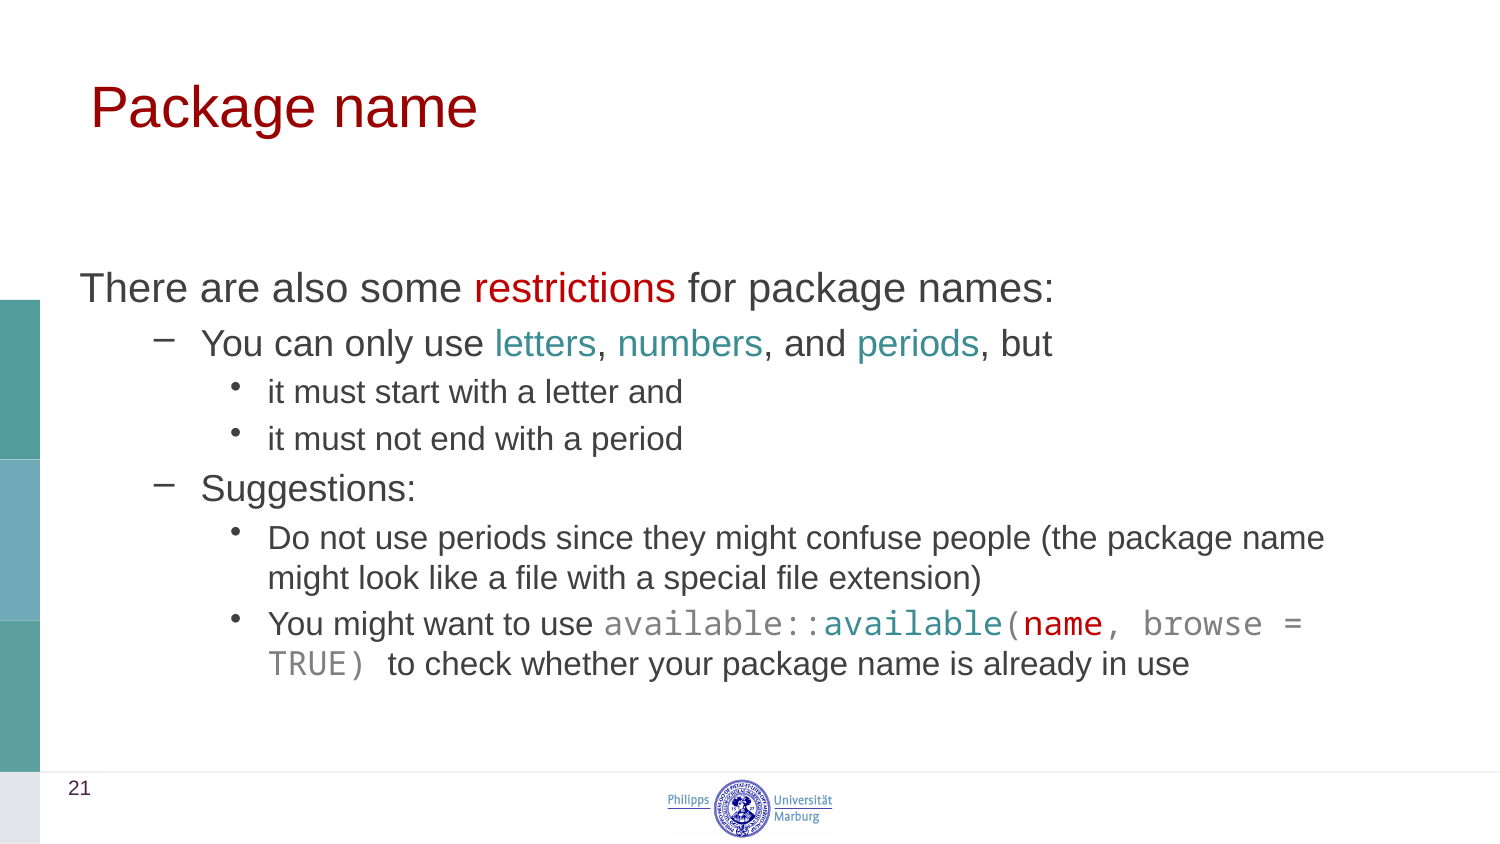

# Package name
There are also some restrictions for package names:
You can only use letters, numbers, and periods, but
it must start with a letter and
it must not end with a period
Suggestions:
Do not use periods since they might confuse people (the package name might look like a file with a special file extension)
You might want to use available::available(name, browse = TRUE) to check whether your package name is already in use
21